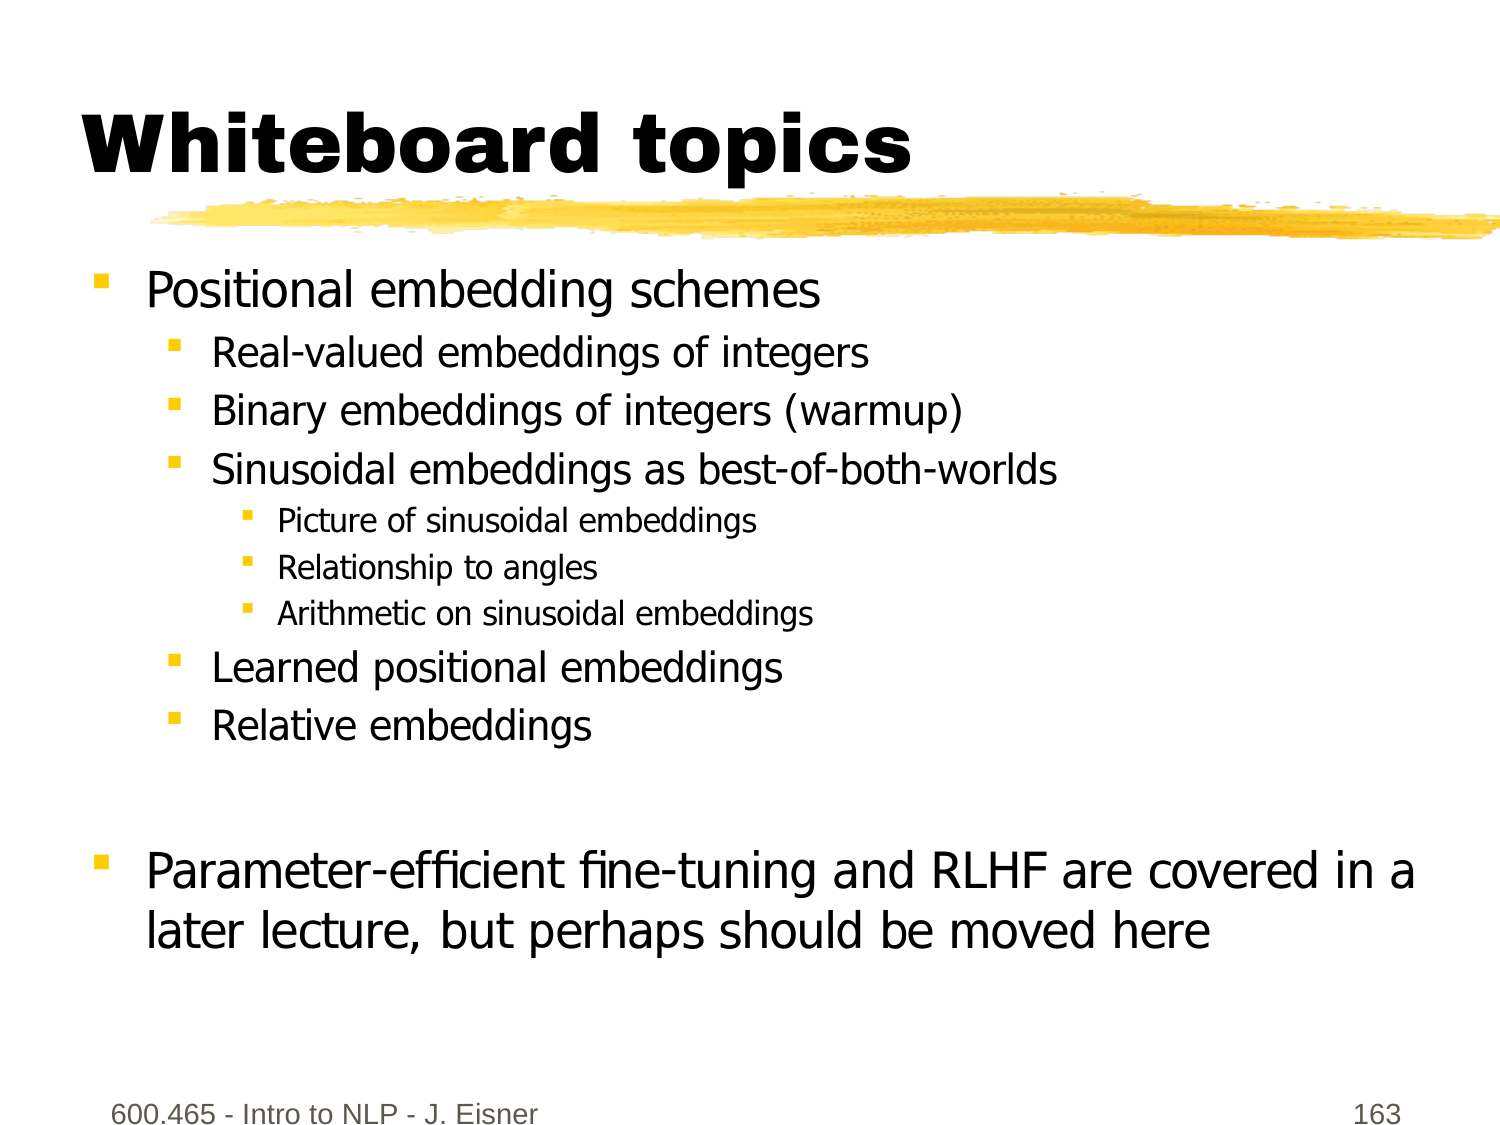

# Whiteboard topics
Positional embedding schemes
Real-valued embeddings of integers
Binary embeddings of integers (warmup)
Sinusoidal embeddings as best-of-both-worlds
Picture of sinusoidal embeddings
Relationship to angles
Arithmetic on sinusoidal embeddings
Learned positional embeddings
Relative embeddings

Parameter-efficient fine-tuning and RLHF are covered in a later lecture, but perhaps should be moved here
600.465 - Intro to NLP - J. Eisner
163